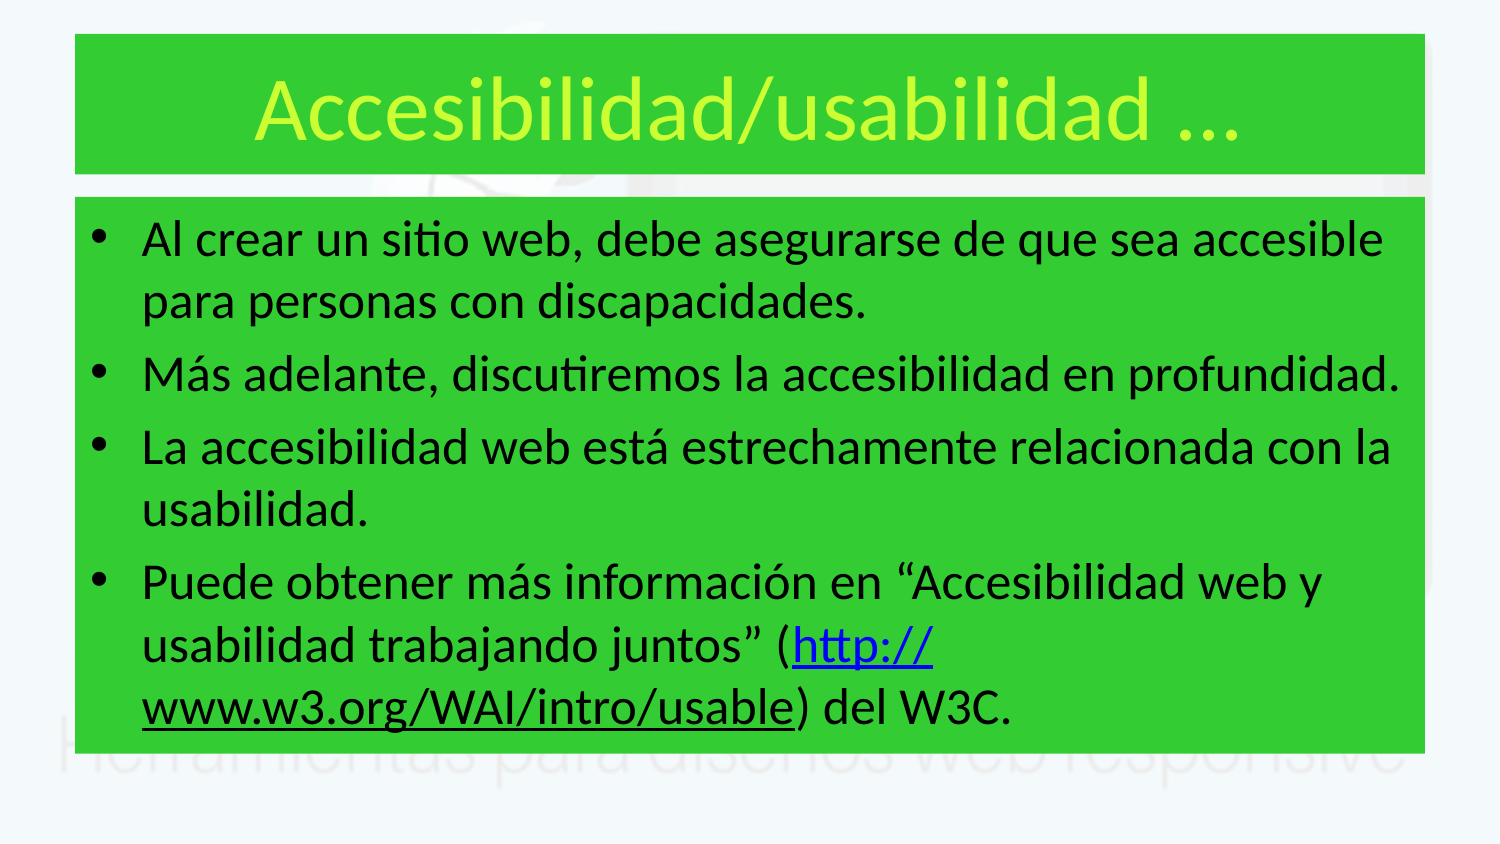

# Accesibilidad/usabilidad ...
Al crear un sitio web, debe asegurarse de que sea accesible para personas con discapacidades.
Más adelante, discutiremos la accesibilidad en profundidad.
La accesibilidad web está estrechamente relacionada con la usabilidad.
Puede obtener más información en “Accesibilidad web y usabilidad trabajando juntos” (http://www.w3.org/WAI/intro/usable) del W3C.